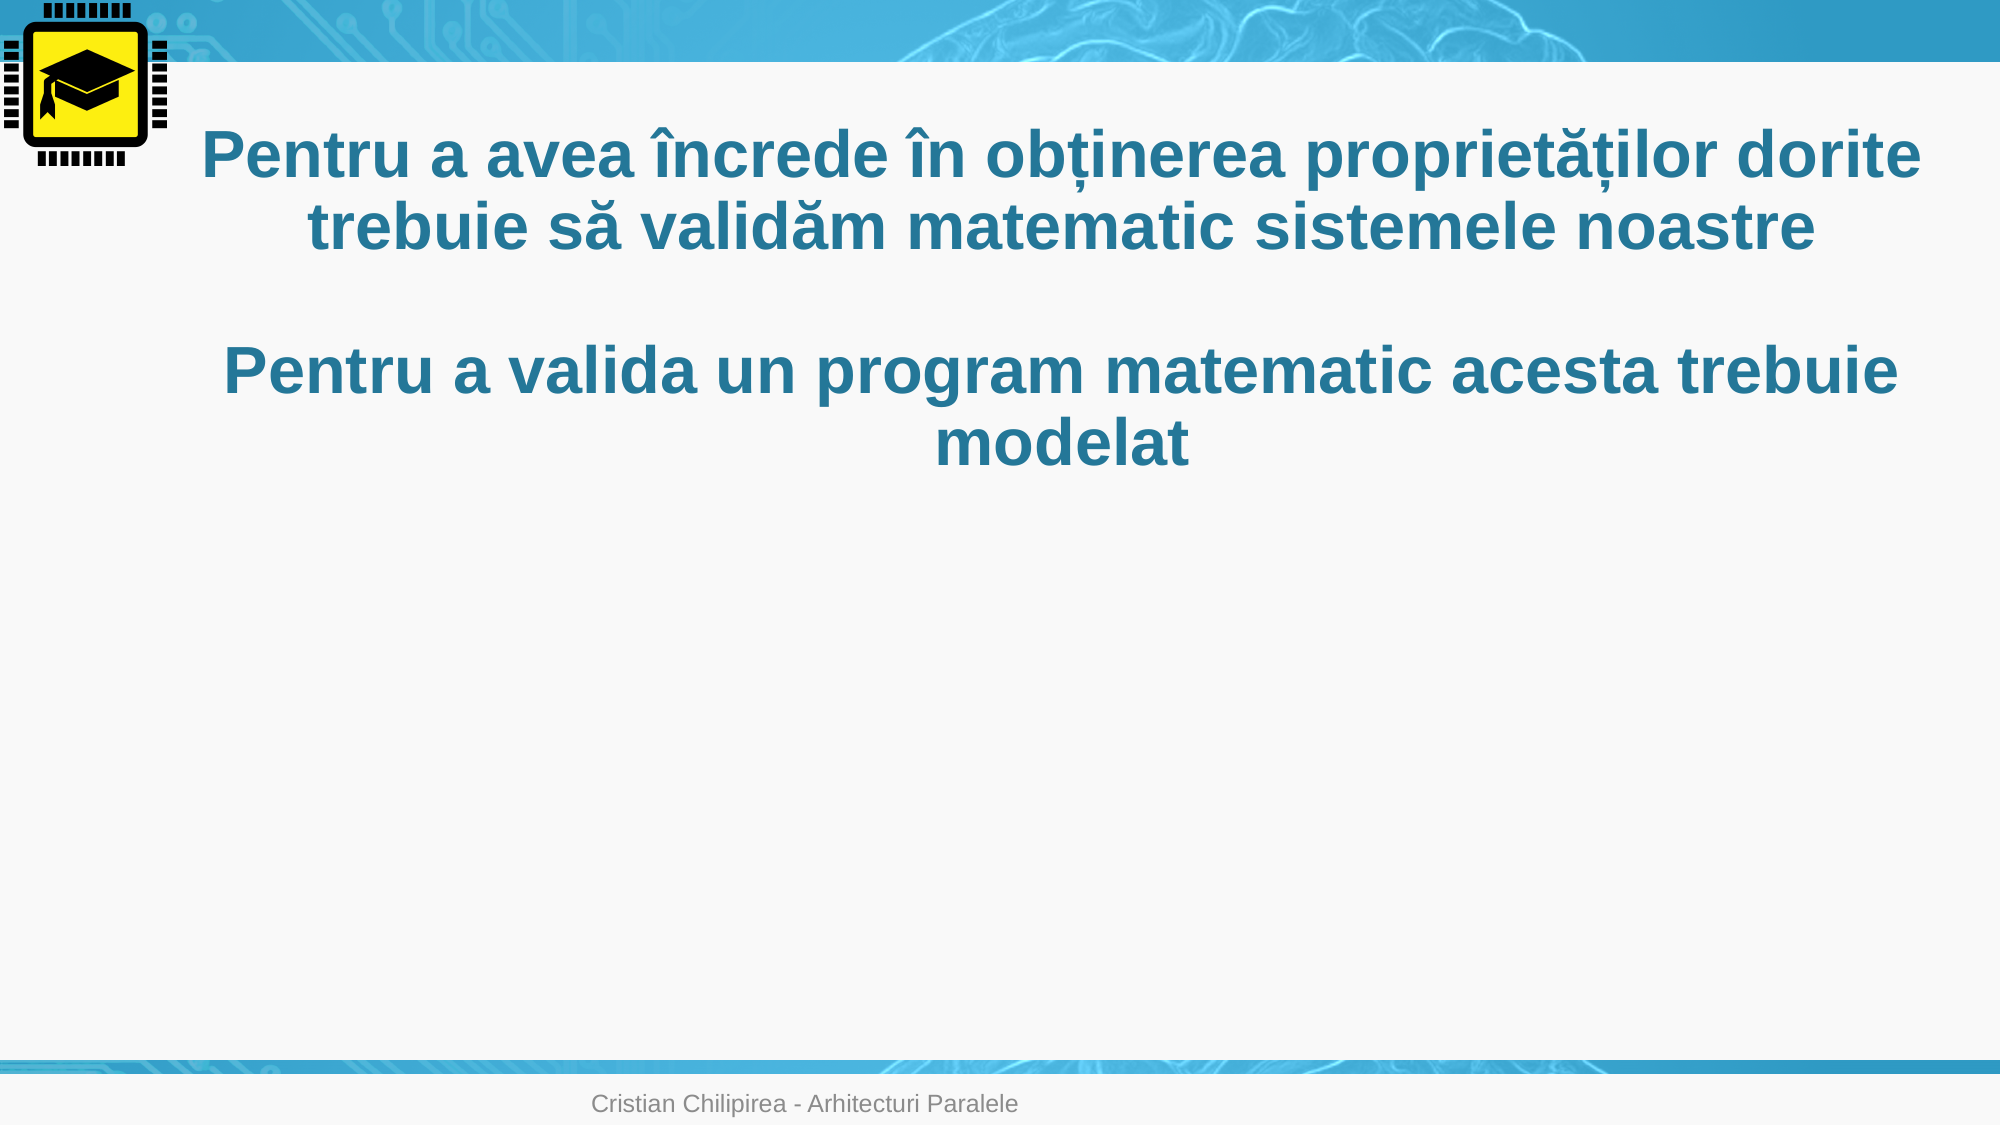

# Pentru a avea încrede în obținerea proprietăților dorite trebuie să validăm matematic sistemele noastre Pentru a valida un program matematic acesta trebuie modelat
Cristian Chilipirea - Arhitecturi Paralele